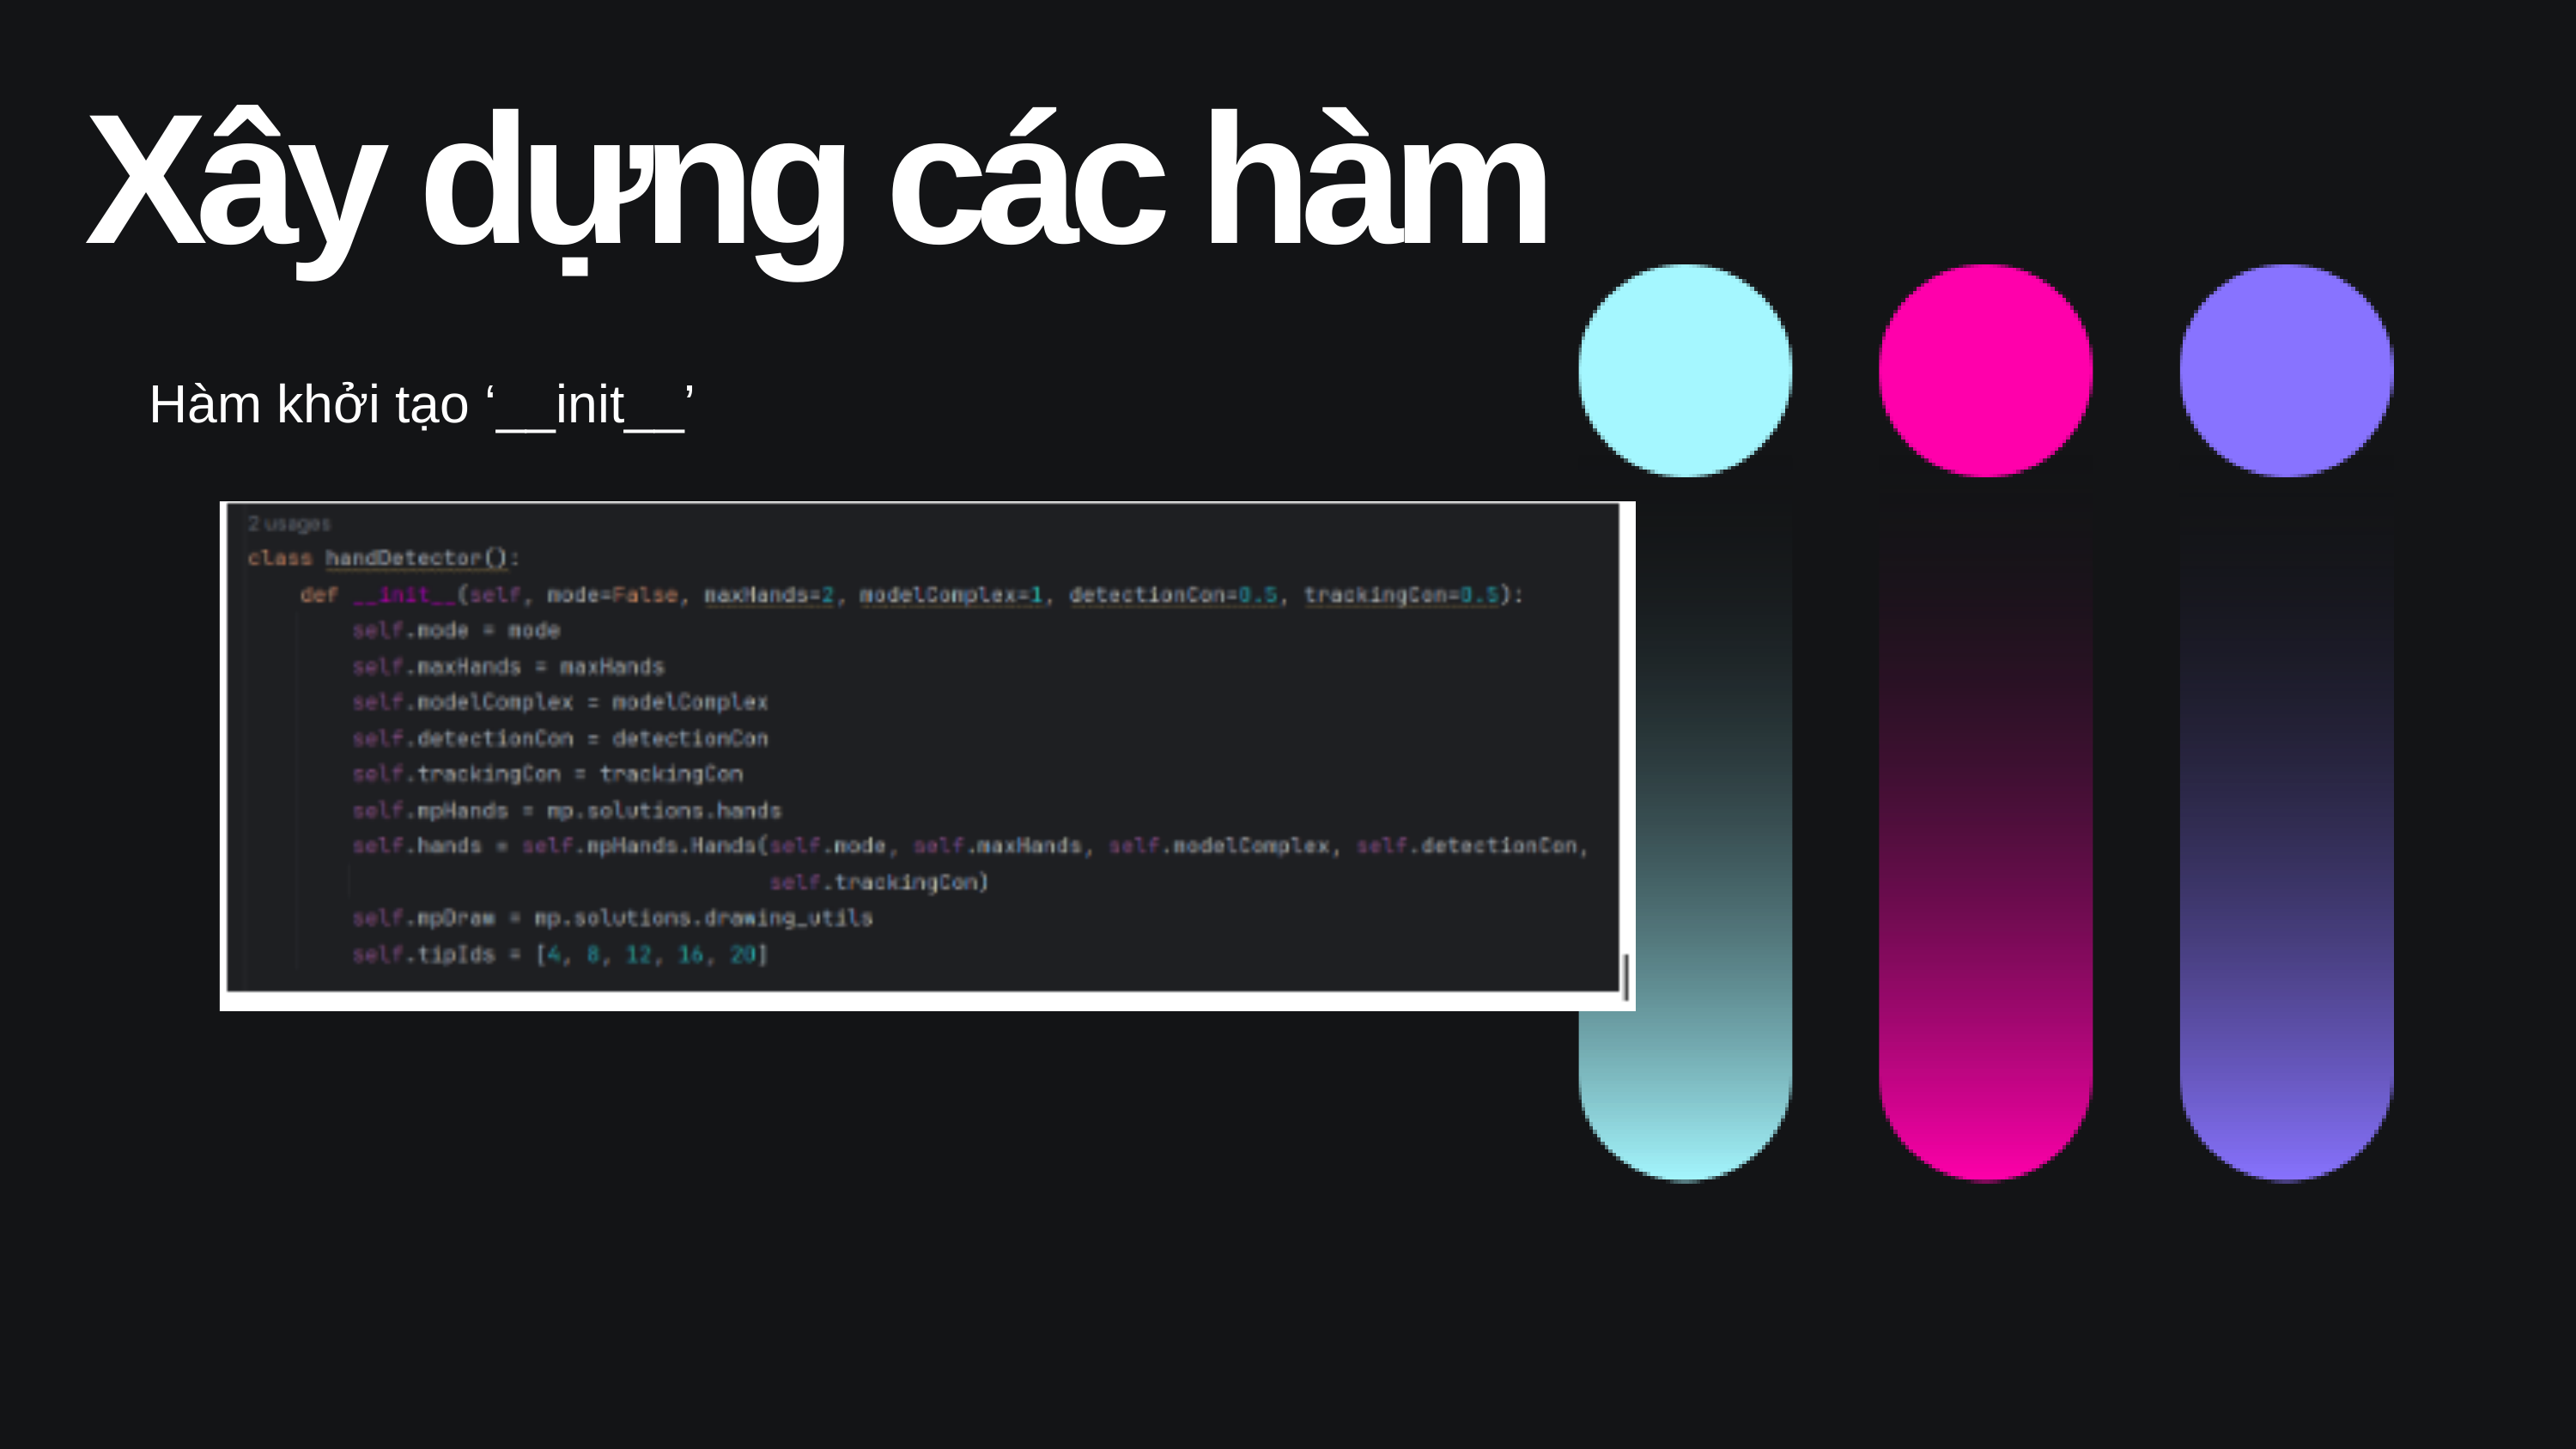

Xây dựng các hàm

Hàm khởi tạo ‘__init__’